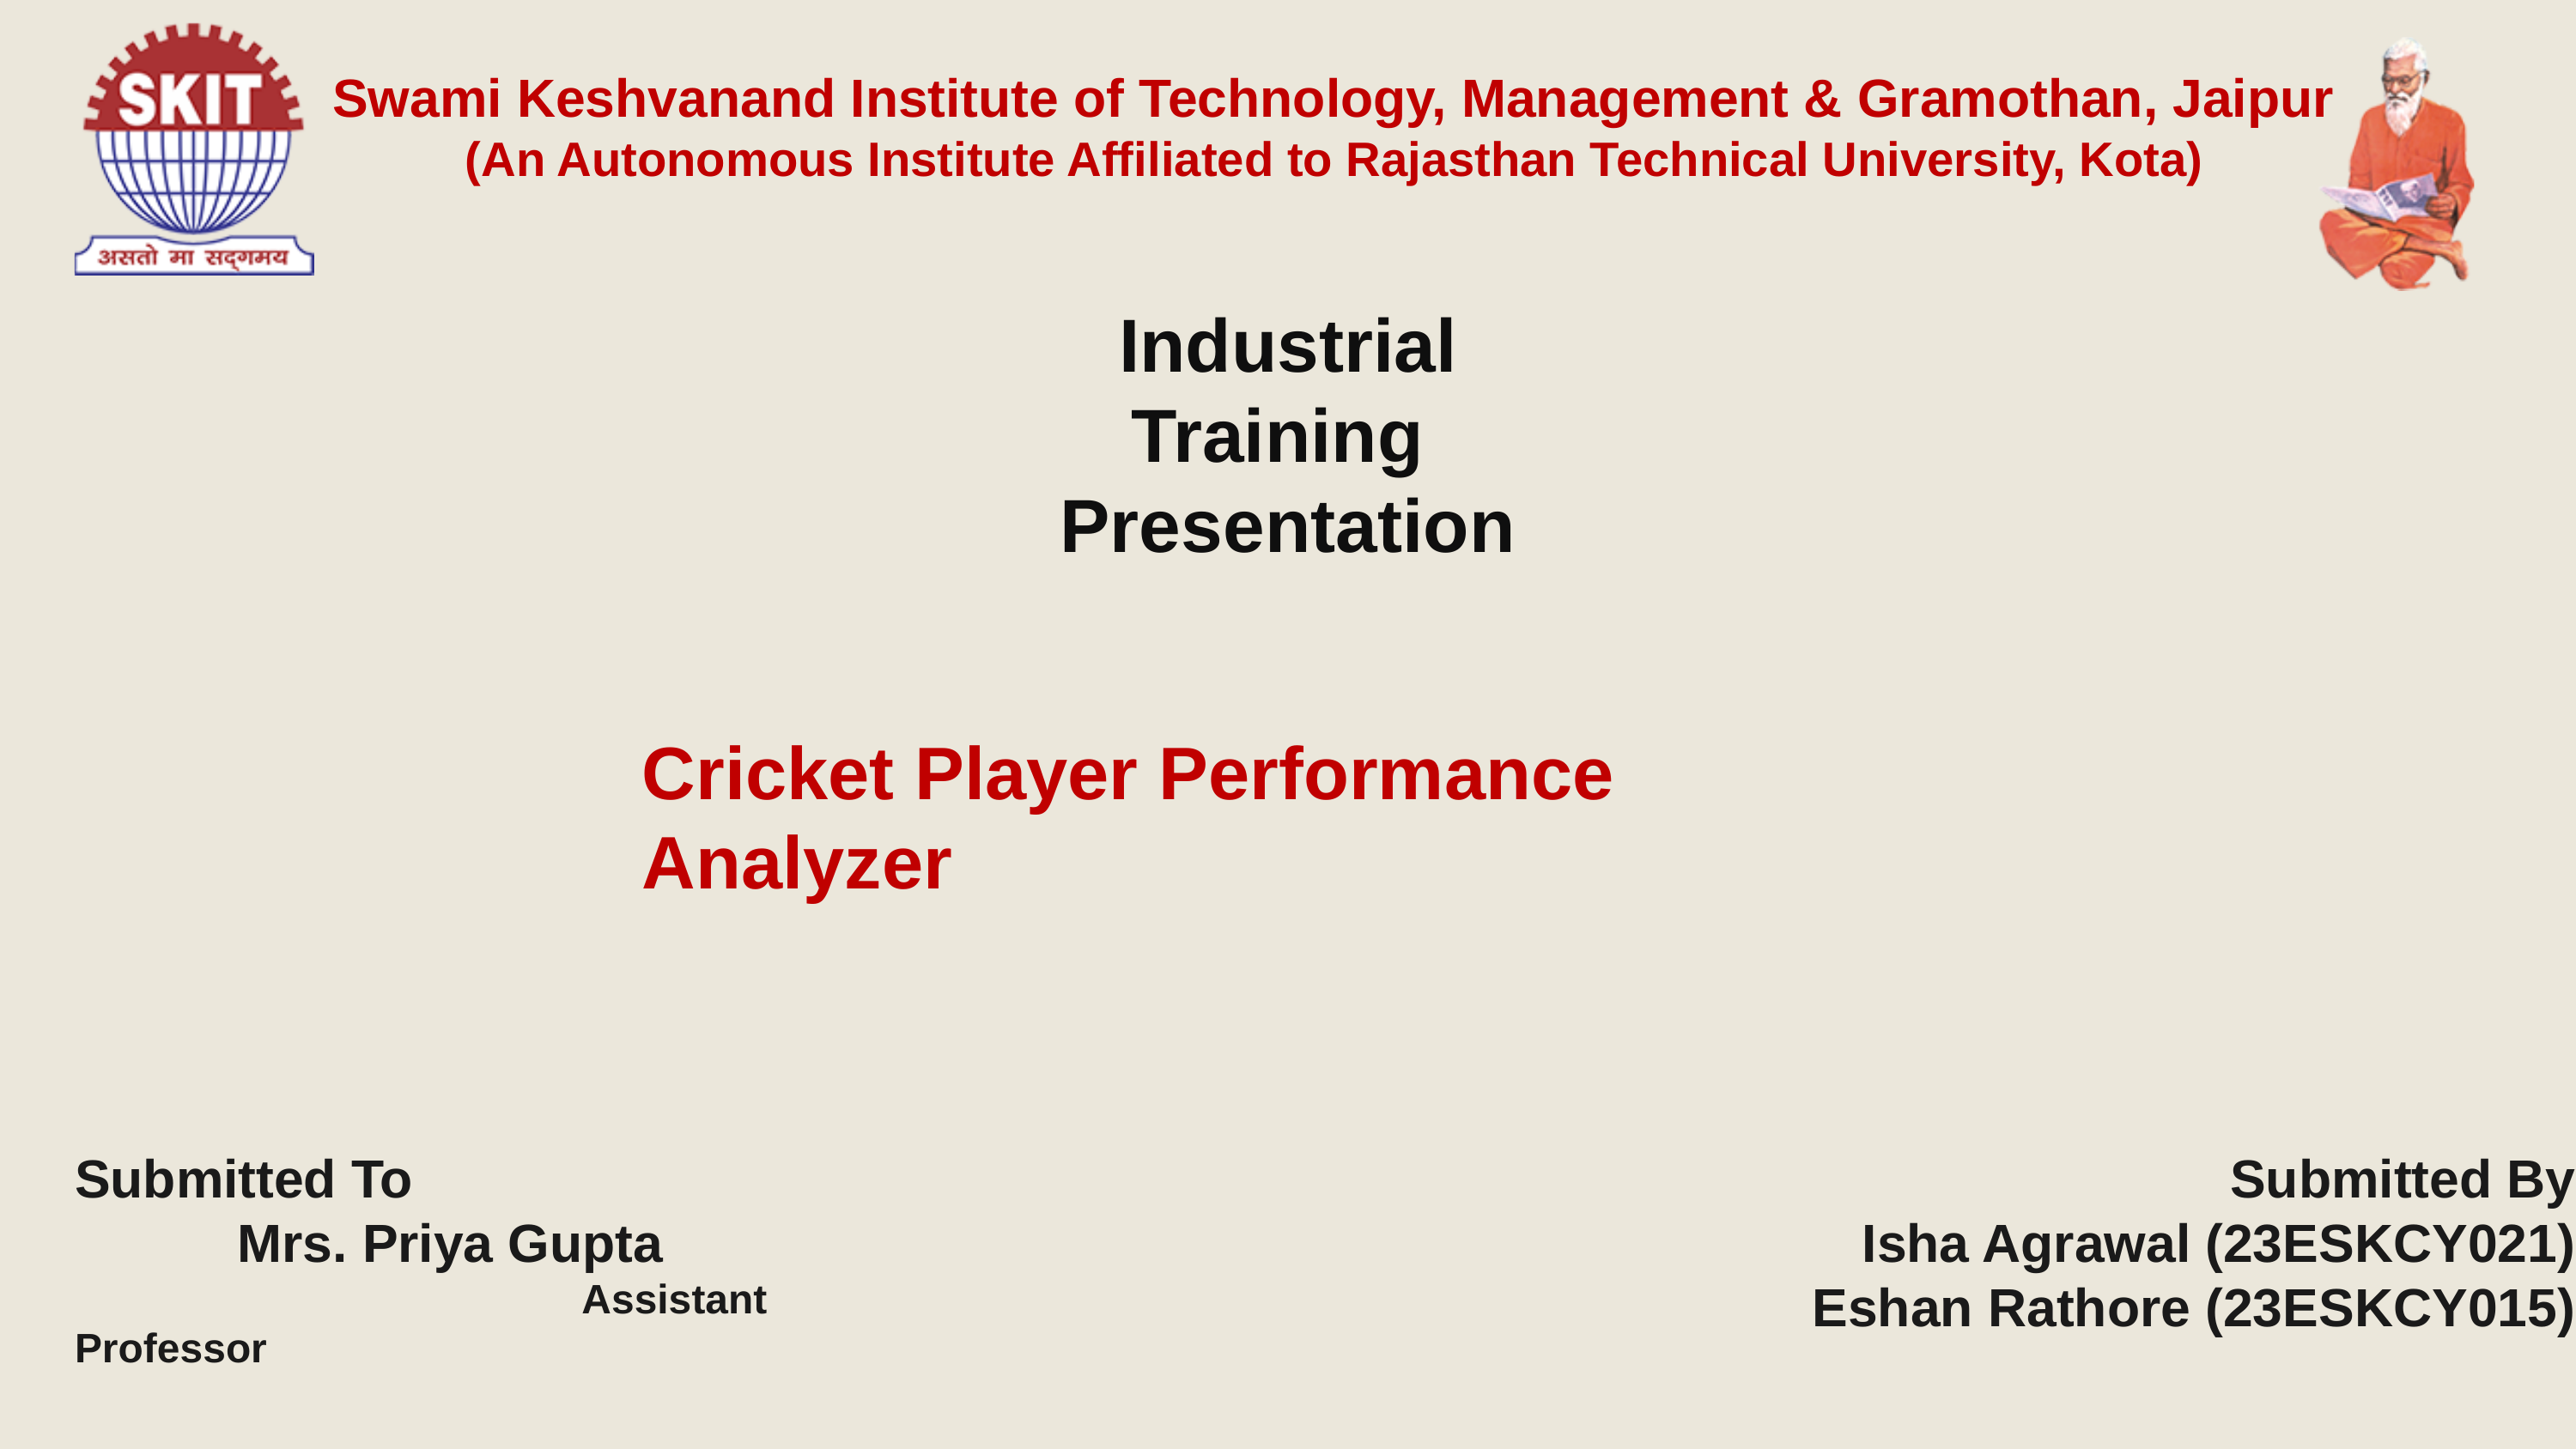

Swami Keshvanand Institute of Technology, Management & Gramothan, Jaipur
(An Autonomous Institute Affiliated to Rajasthan Technical University, Kota)
Industrial Training
Presentation
Cricket Player Performance Analyzer
Submitted To
           Mrs. Priya Gupta
	                          Assistant Professor
 Submitted By
Isha Agrawal (23ESKCY021)
Eshan Rathore (23ESKCY015)